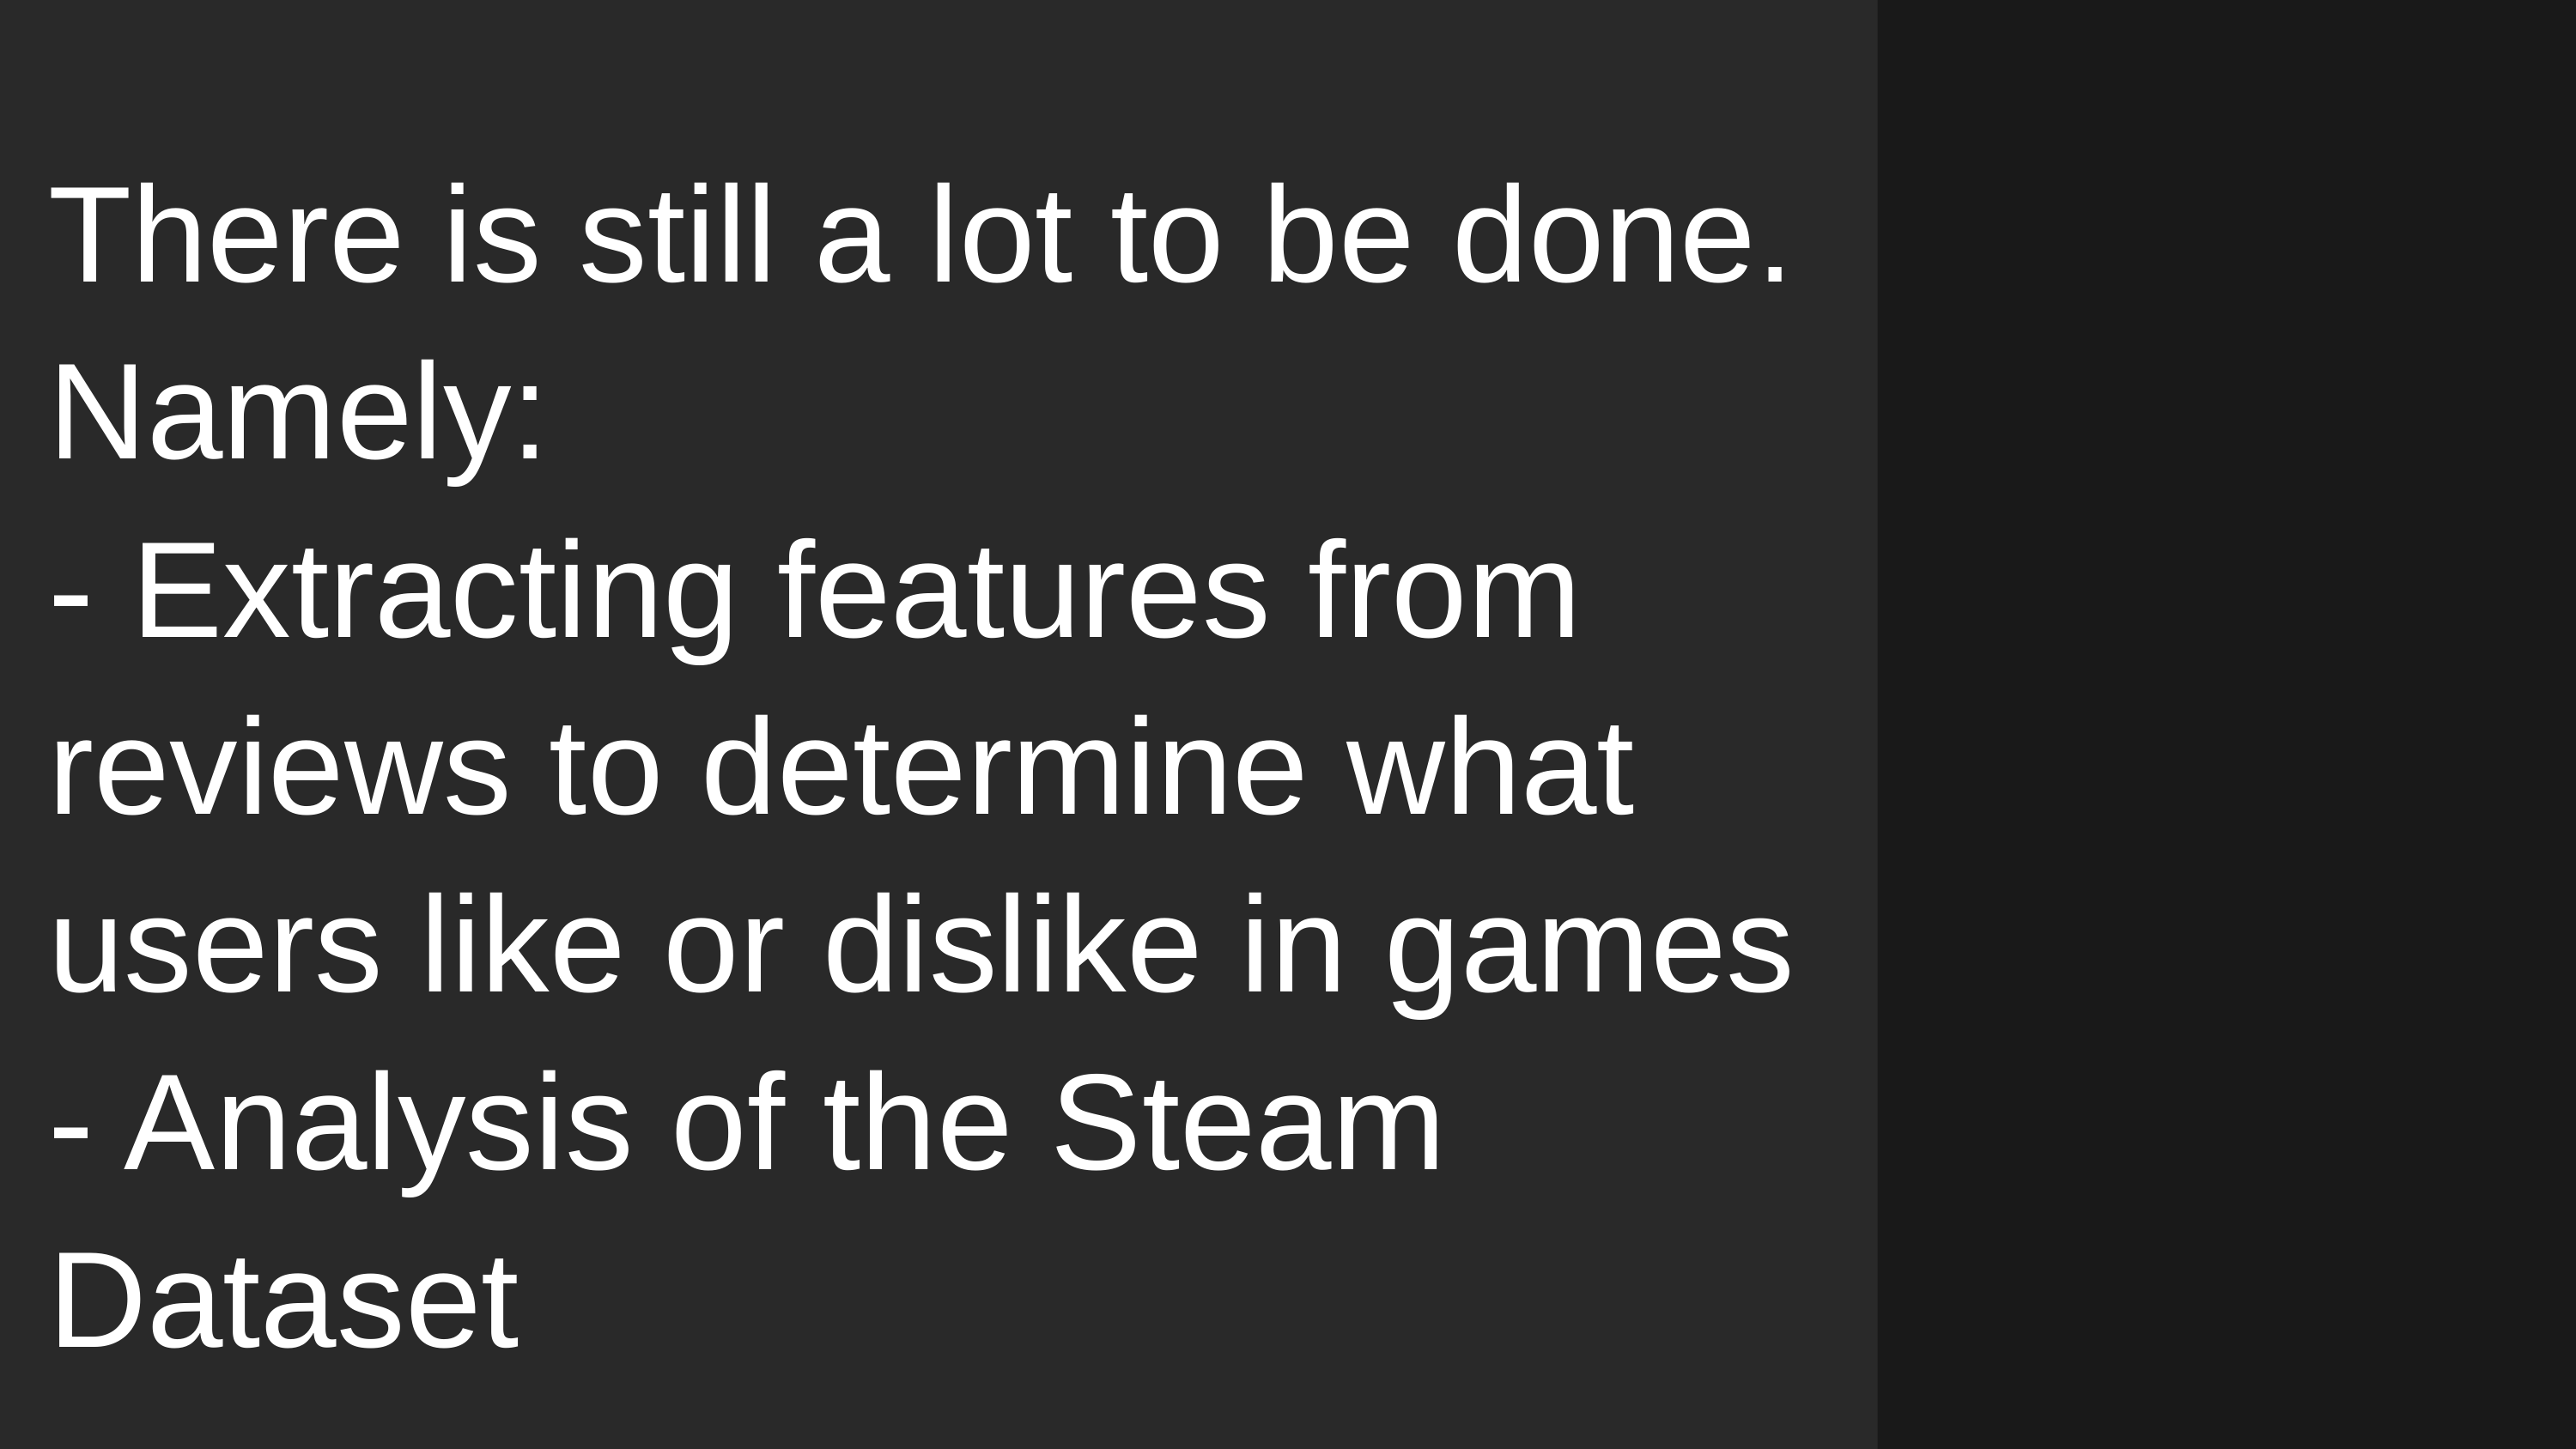

There is still a lot to be done.
Namely:
- Extracting features from reviews to determine what users like or dislike in games
- Analysis of the Steam Dataset